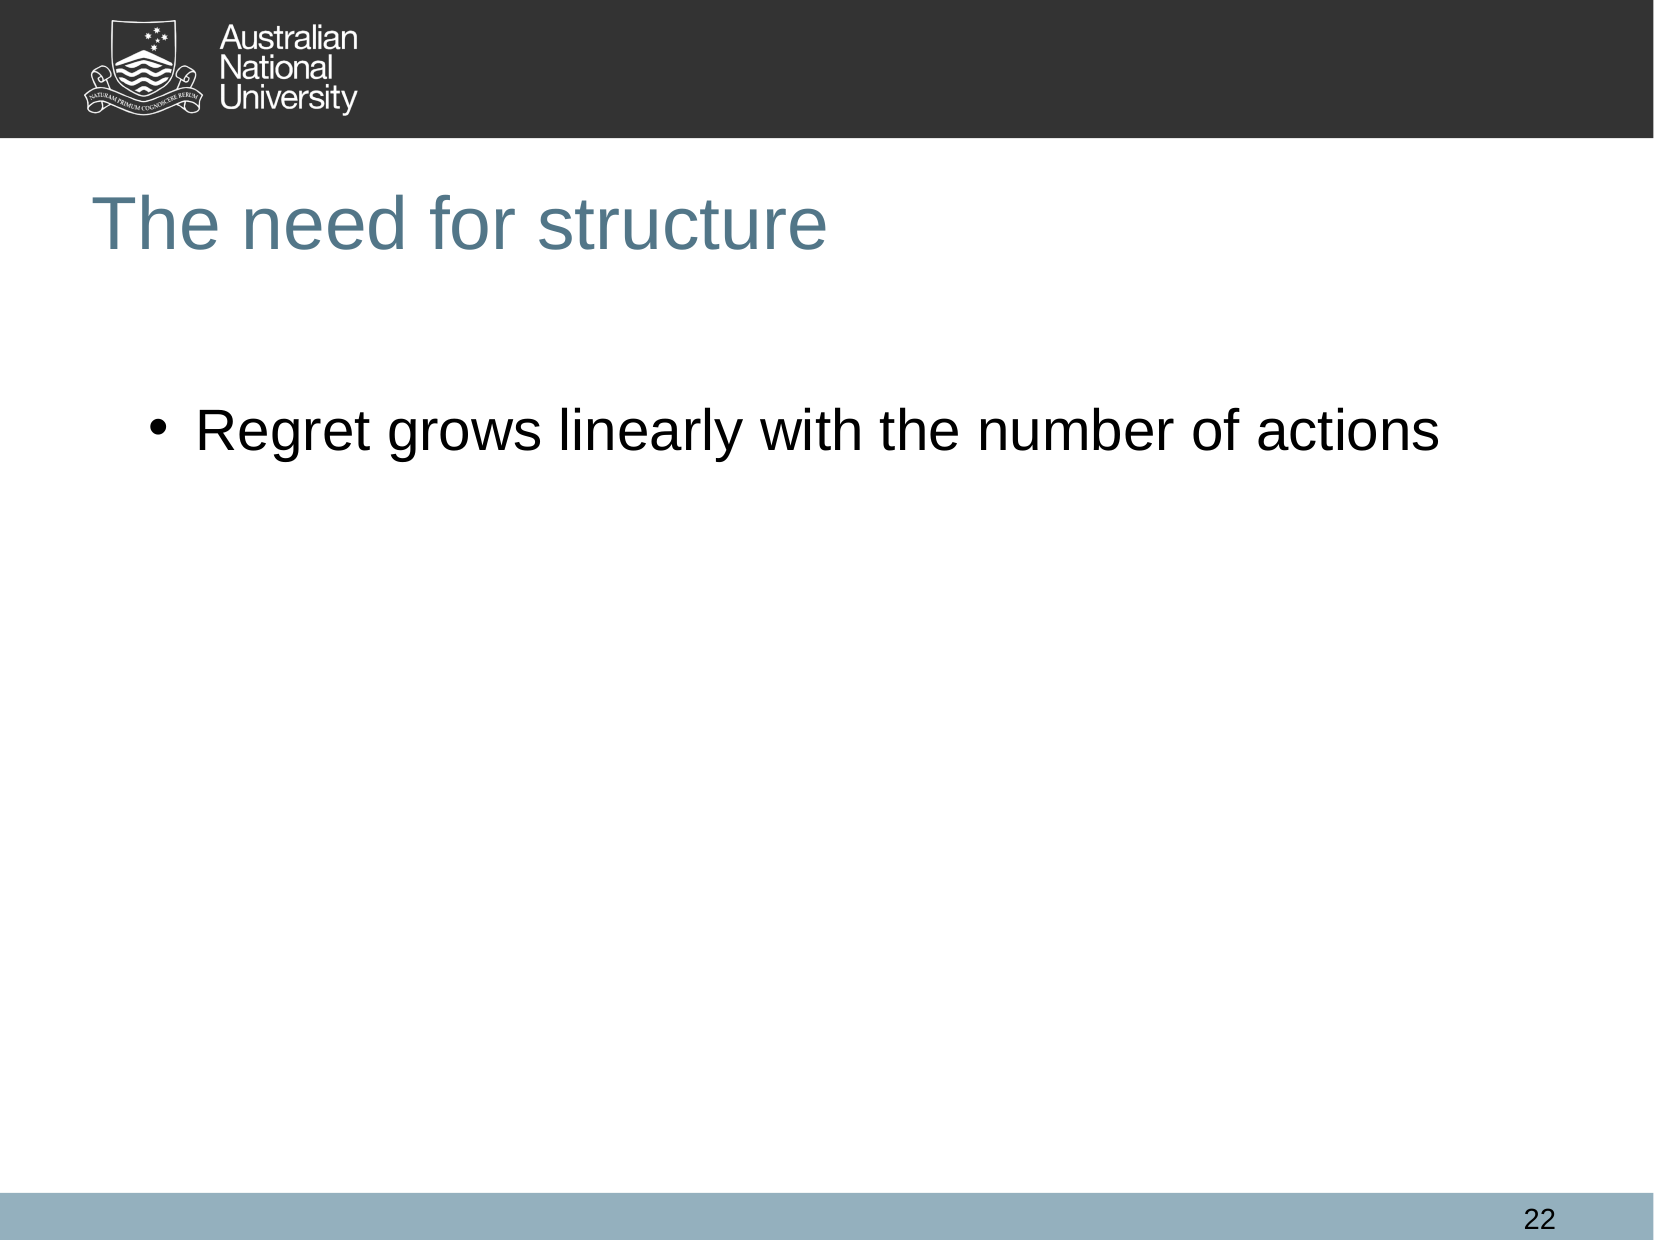

The need for structure

Regret grows linearly with the number of actions
22